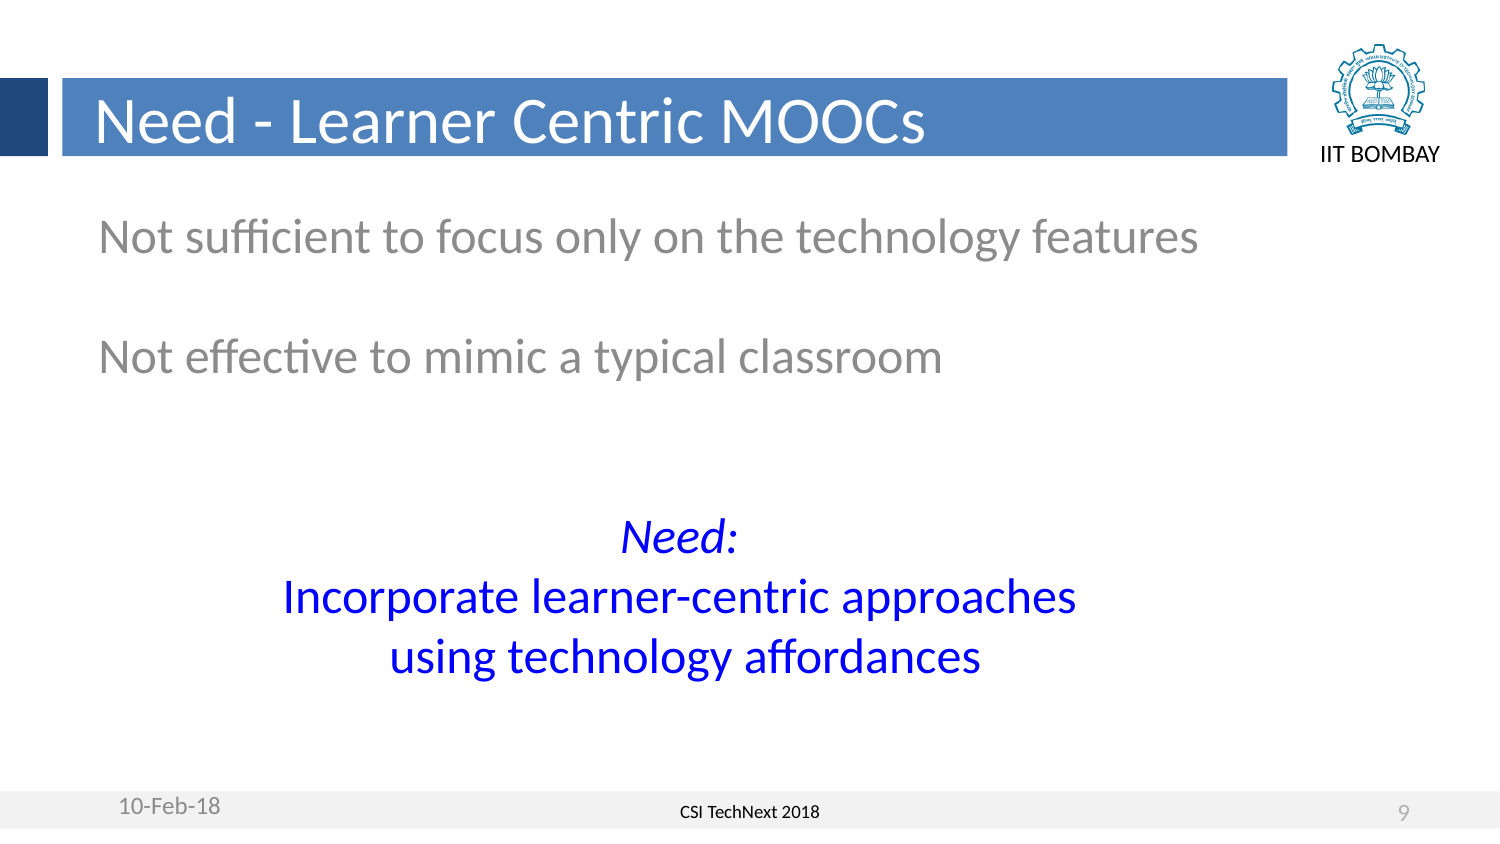

Need - Learner Centric MOOCs
Not sufficient to focus only on the technology features

Not effective to mimic a typical classroom

Need:
Incorporate learner-centric approaches
using technology affordances

10-Feb-18
9